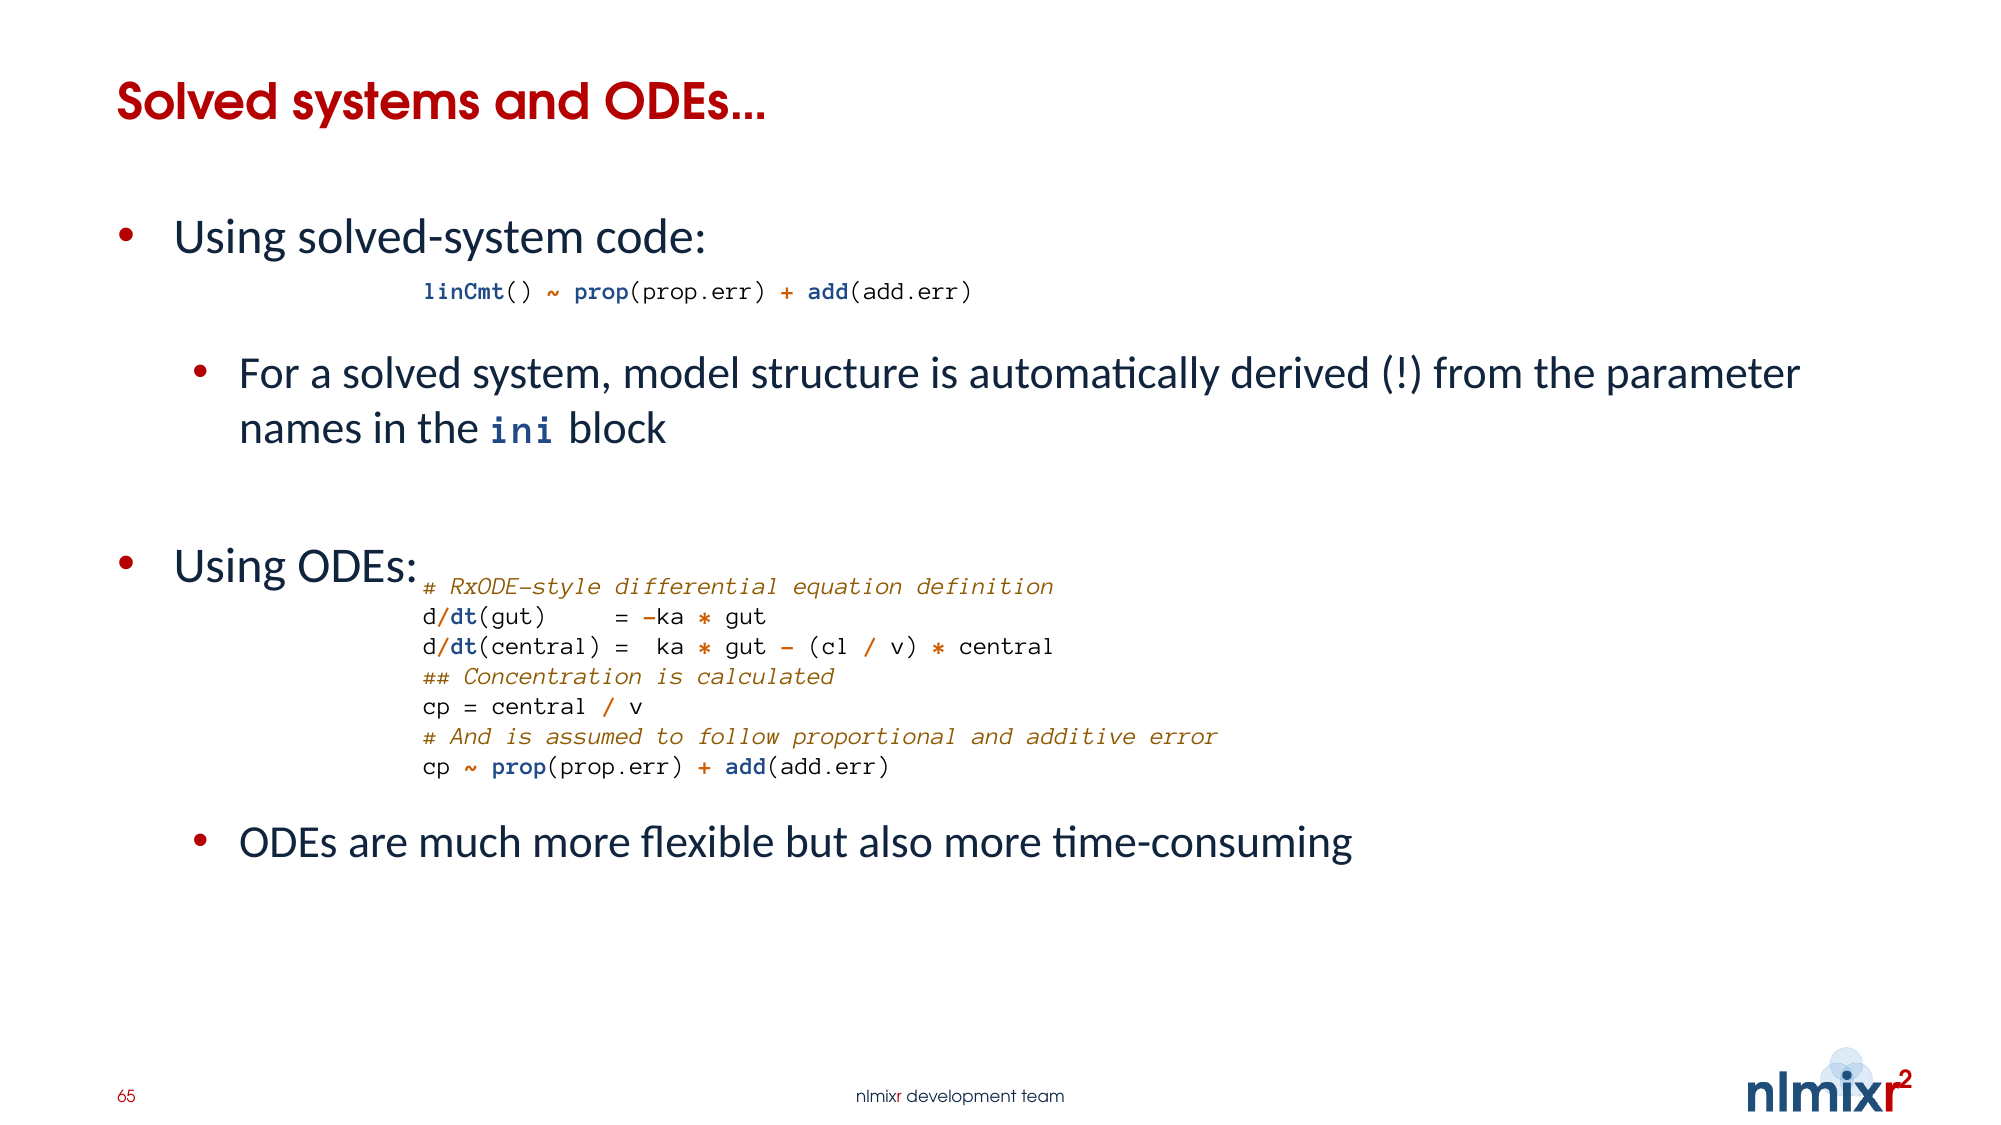

# Solved systems and ODEs…
Using solved-system code:

For a solved system, model structure is automatically derived (!) from the parameter names in the ini block

Using ODEs:

ODEs are much more flexible but also more time-consuming

    linCmt() ~ prop(prop.err) + add(add.err)
    # RxODE-style differential equation definition
    d/dt(gut)     = -ka * gut
    d/dt(central) =  ka * gut - (cl / v) * central
    ## Concentration is calculated
    cp = central / v
    # And is assumed to follow proportional and additive error
    cp ~ prop(prop.err) + add(add.err)
65
nlmixr development team